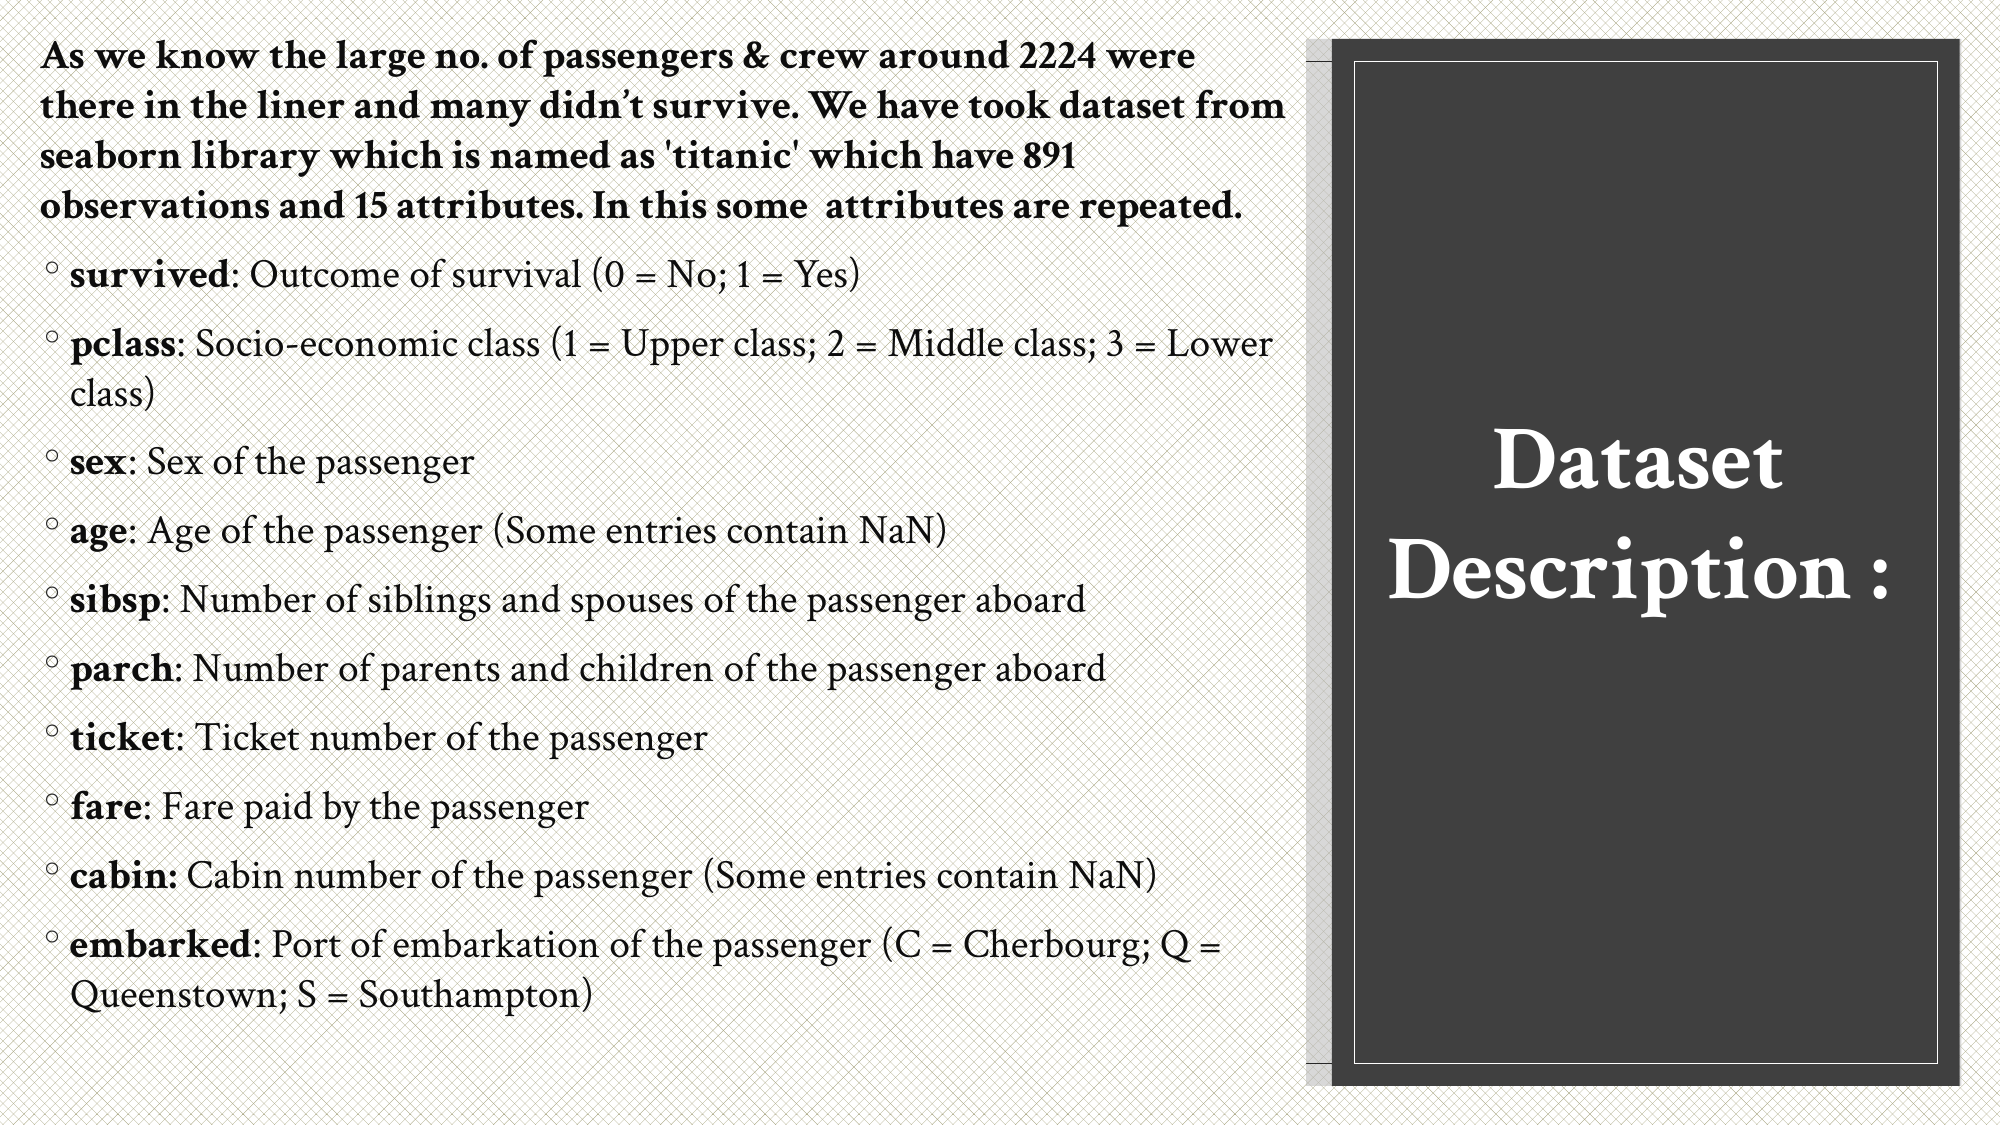

As we know the large no. of passengers & crew around 2224 were there in the liner and many didn’t survive. We have took dataset from seaborn library which is named as 'titanic' which have 891 observations and 15 attributes. In this some  attributes are repeated.
survived: Outcome of survival (0 = No; 1 = Yes)
pclass: Socio-economic class (1 = Upper class; 2 = Middle class; 3 = Lower class)
sex: Sex of the passenger
age: Age of the passenger (Some entries contain NaN)
sibsp: Number of siblings and spouses of the passenger aboard
parch: Number of parents and children of the passenger aboard
ticket: Ticket number of the passenger
fare: Fare paid by the passenger
cabin: Cabin number of the passenger (Some entries contain NaN)
embarked: Port of embarkation of the passenger (C = Cherbourg; Q = Queenstown; S = Southampton)

# Dataset Description :